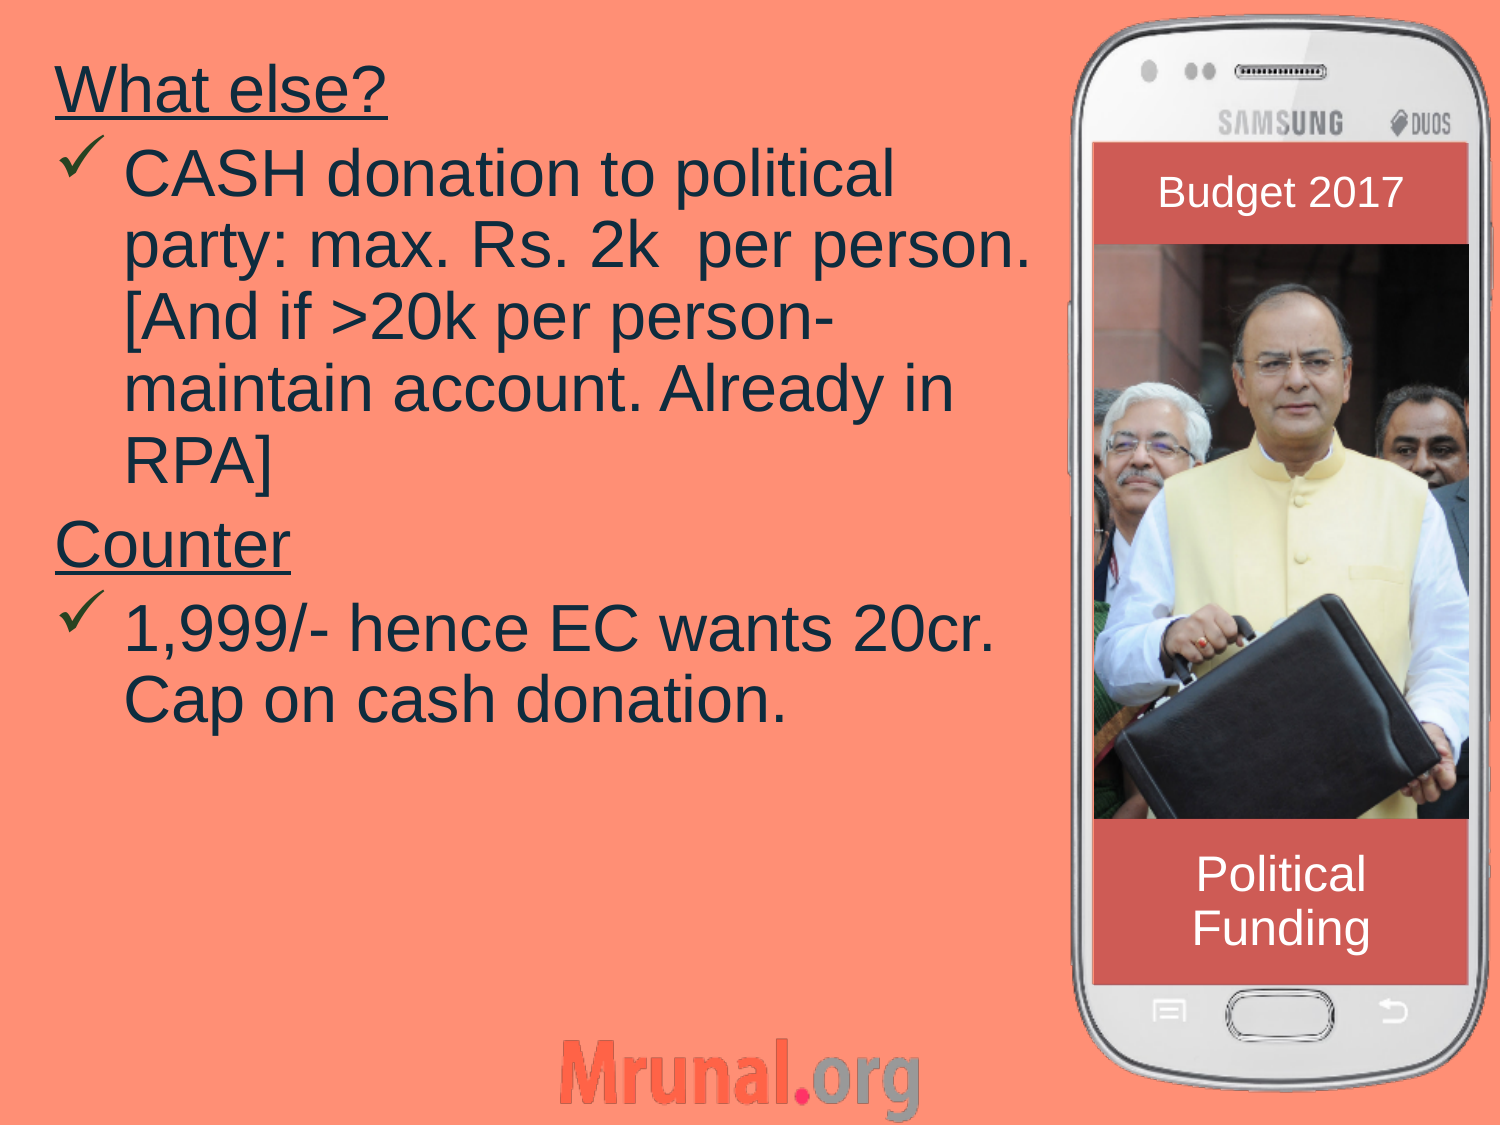

What else?
CASH donation to political party: max. Rs. 2k  per person. [And if >20k per person- maintain account. Already in RPA]
Counter
1,999/- hence EC wants 20cr. Cap on cash donation.
Budget 2017
# Political Funding